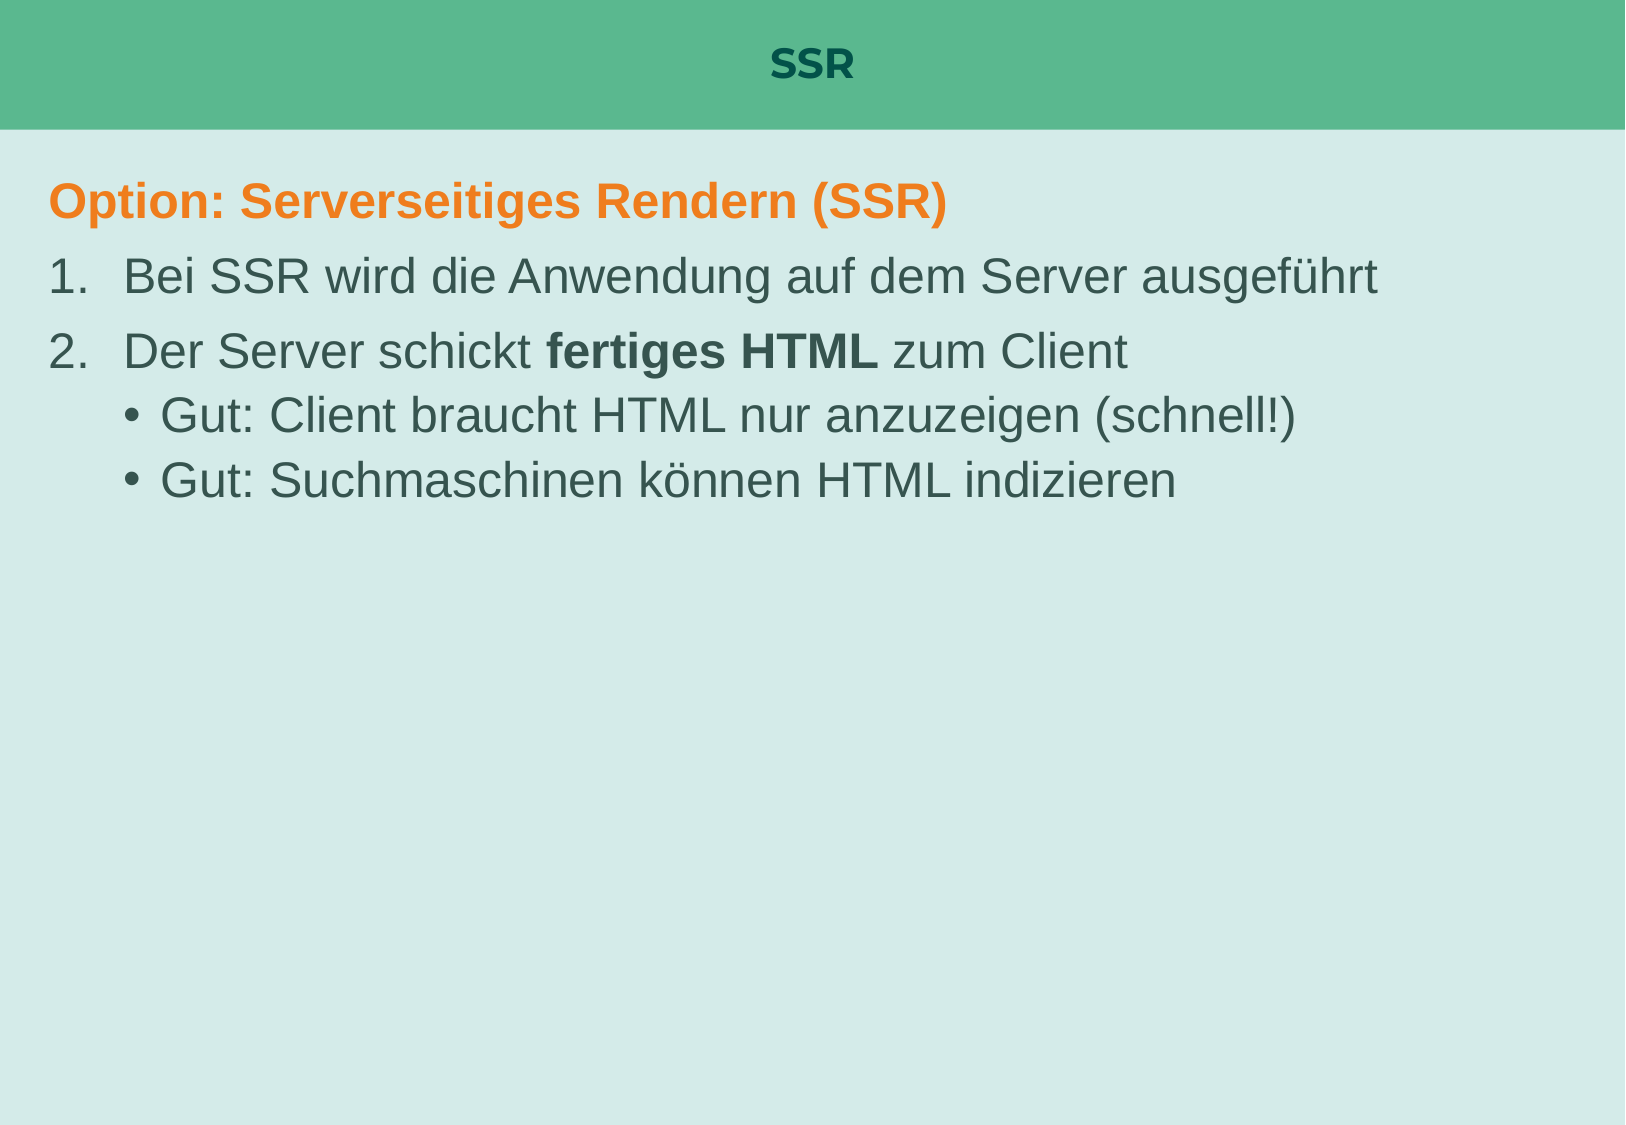

# SSR
Option: Serverseitiges Rendern (SSR)
Bei SSR wird die Anwendung auf dem Server ausgeführt
Der Server schickt fertiges HTML zum Client
Gut: Client braucht HTML nur anzuzeigen (schnell!)
Gut: Suchmaschinen können HTML indizieren